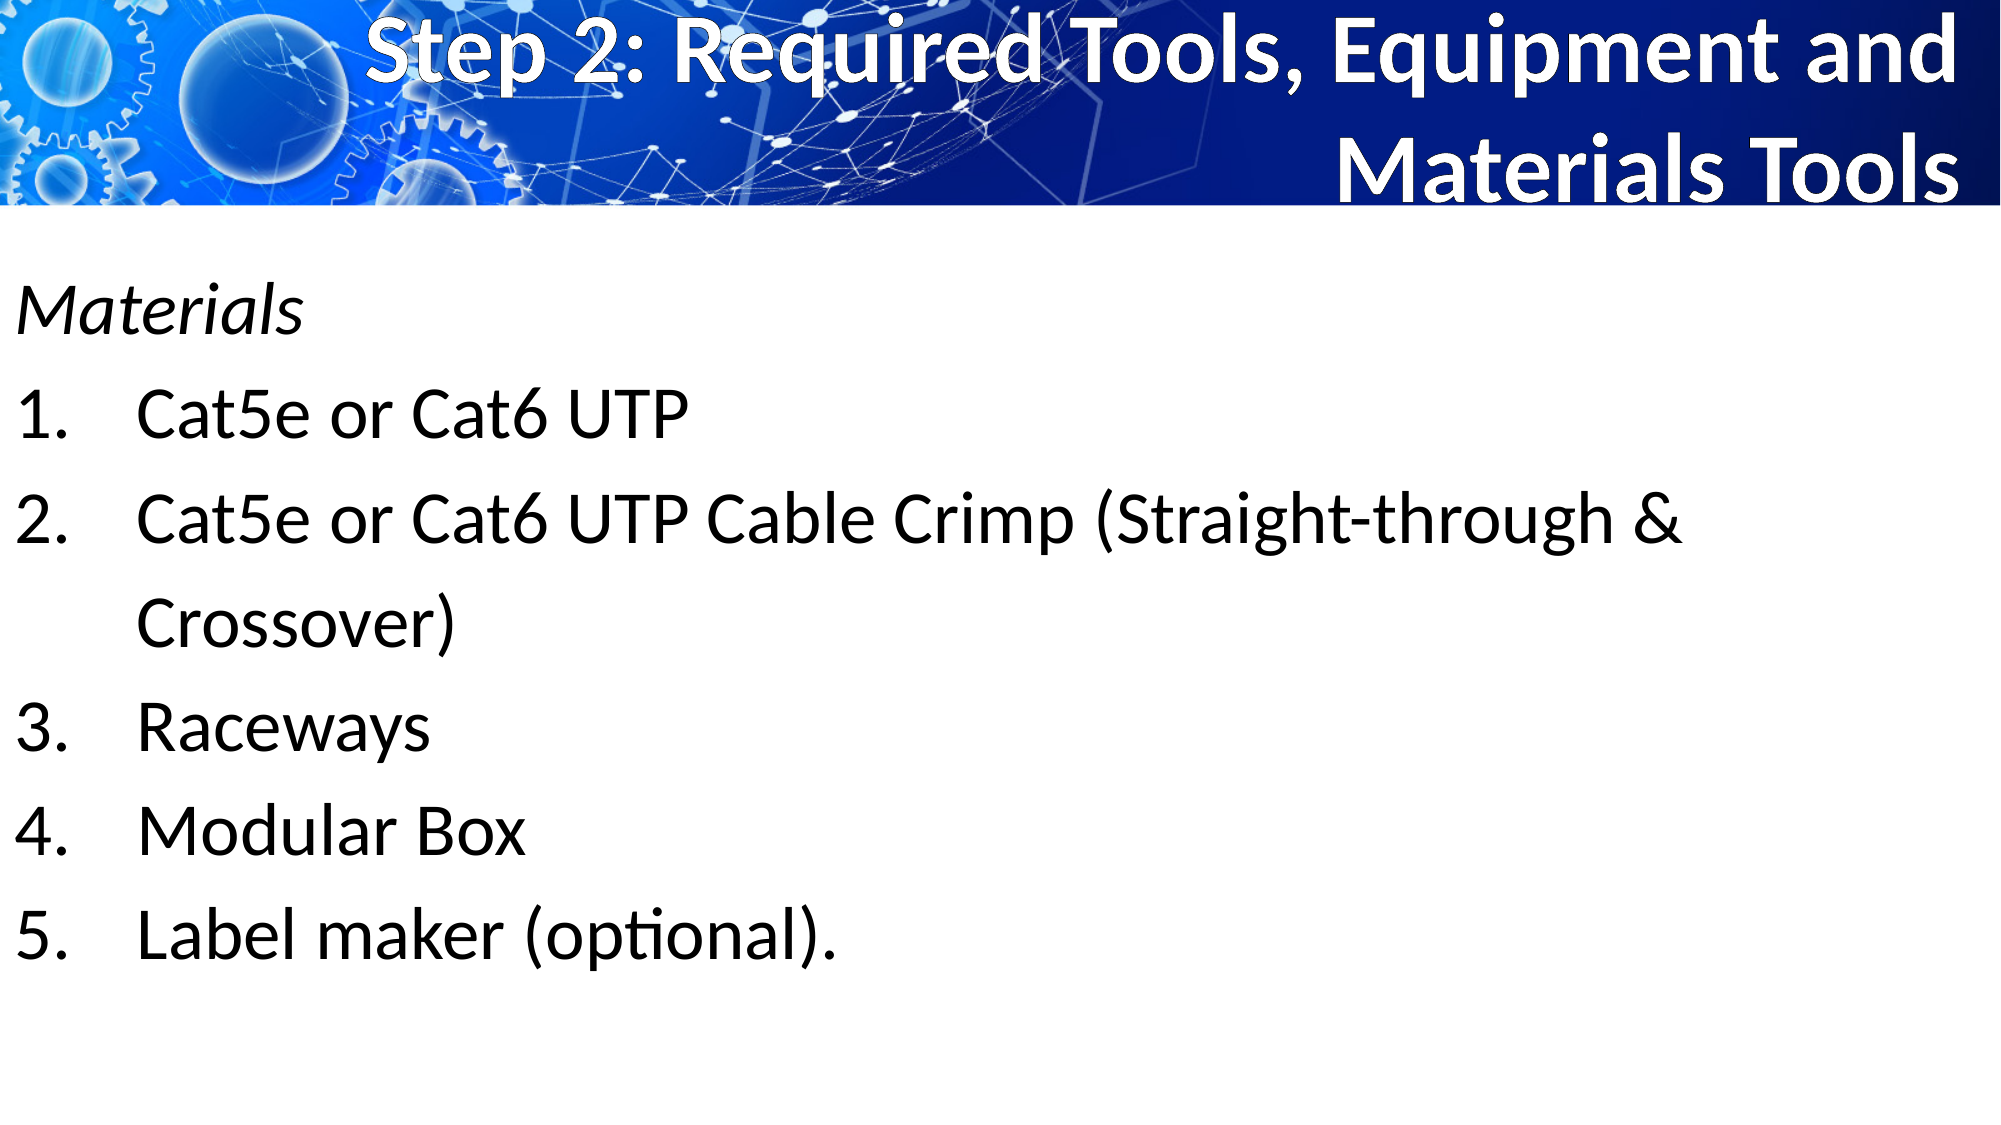

# Step 2: Required Tools, Equipment and Materials Tools
Materials
Cat5e or Cat6 UTP
Cat5e or Cat6 UTP Cable Crimp (Straight-through & Crossover)
Raceways
Modular Box
Label maker (optional).